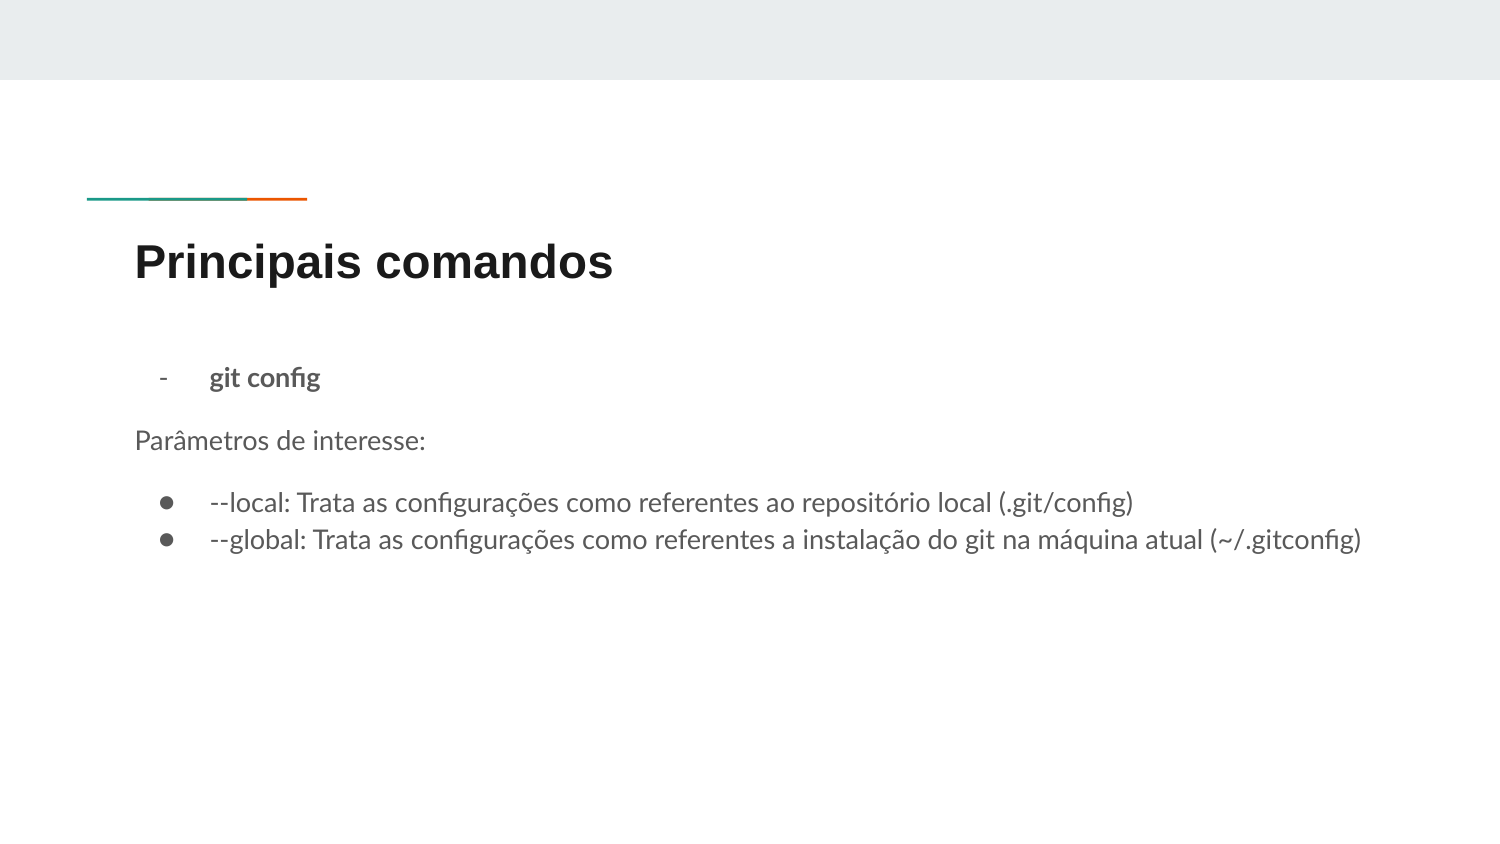

# Principais comandos

git config
Parâmetros de interesse:
--local: Trata as configurações como referentes ao repositório local (.git/config)
--global: Trata as configurações como referentes a instalação do git na máquina atual (~/.gitconfig)